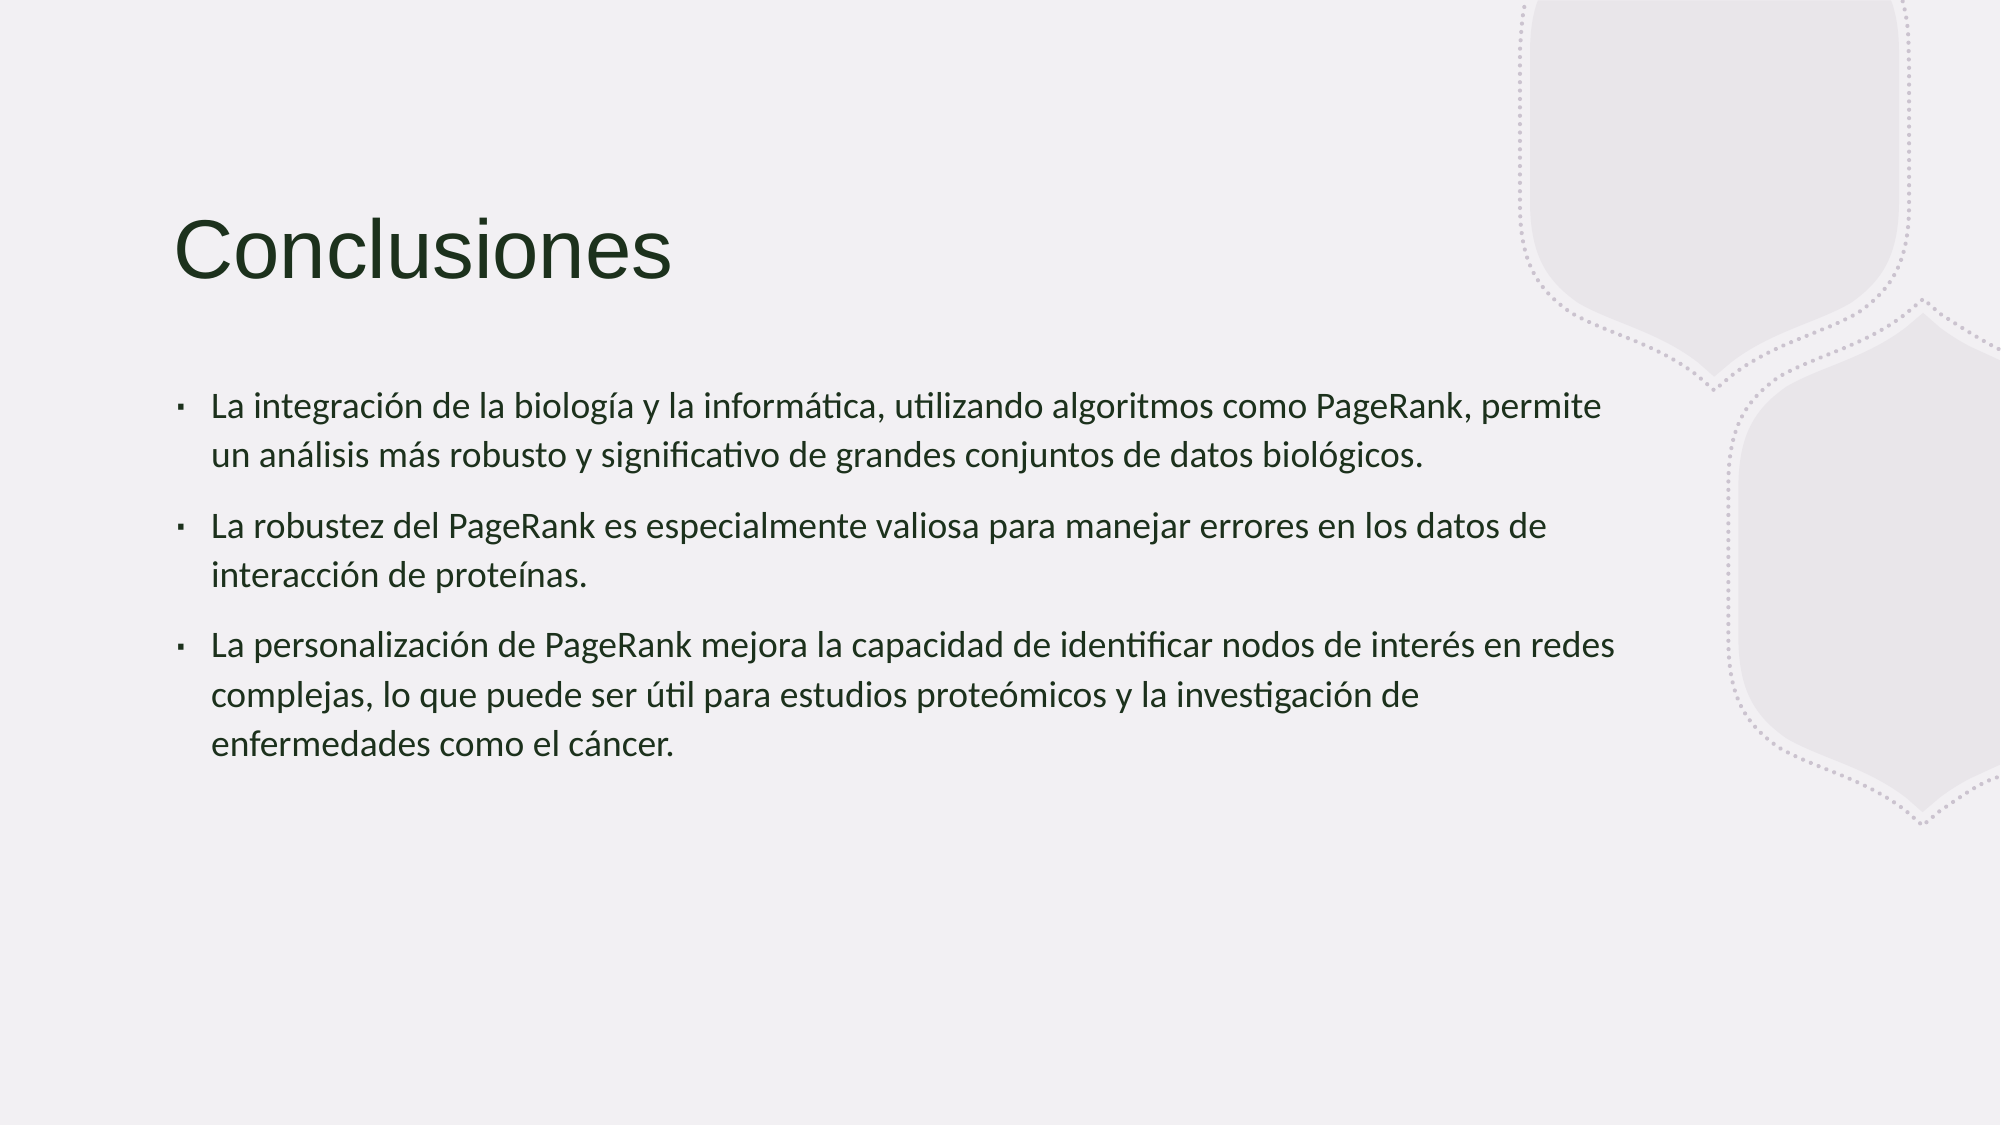

# Conclusiones
La integración de la biología y la informática, utilizando algoritmos como PageRank, permite un análisis más robusto y significativo de grandes conjuntos de datos biológicos.
La robustez del PageRank es especialmente valiosa para manejar errores en los datos de interacción de proteínas.
La personalización de PageRank mejora la capacidad de identificar nodos de interés en redes complejas, lo que puede ser útil para estudios proteómicos y la investigación de enfermedades como el cáncer.